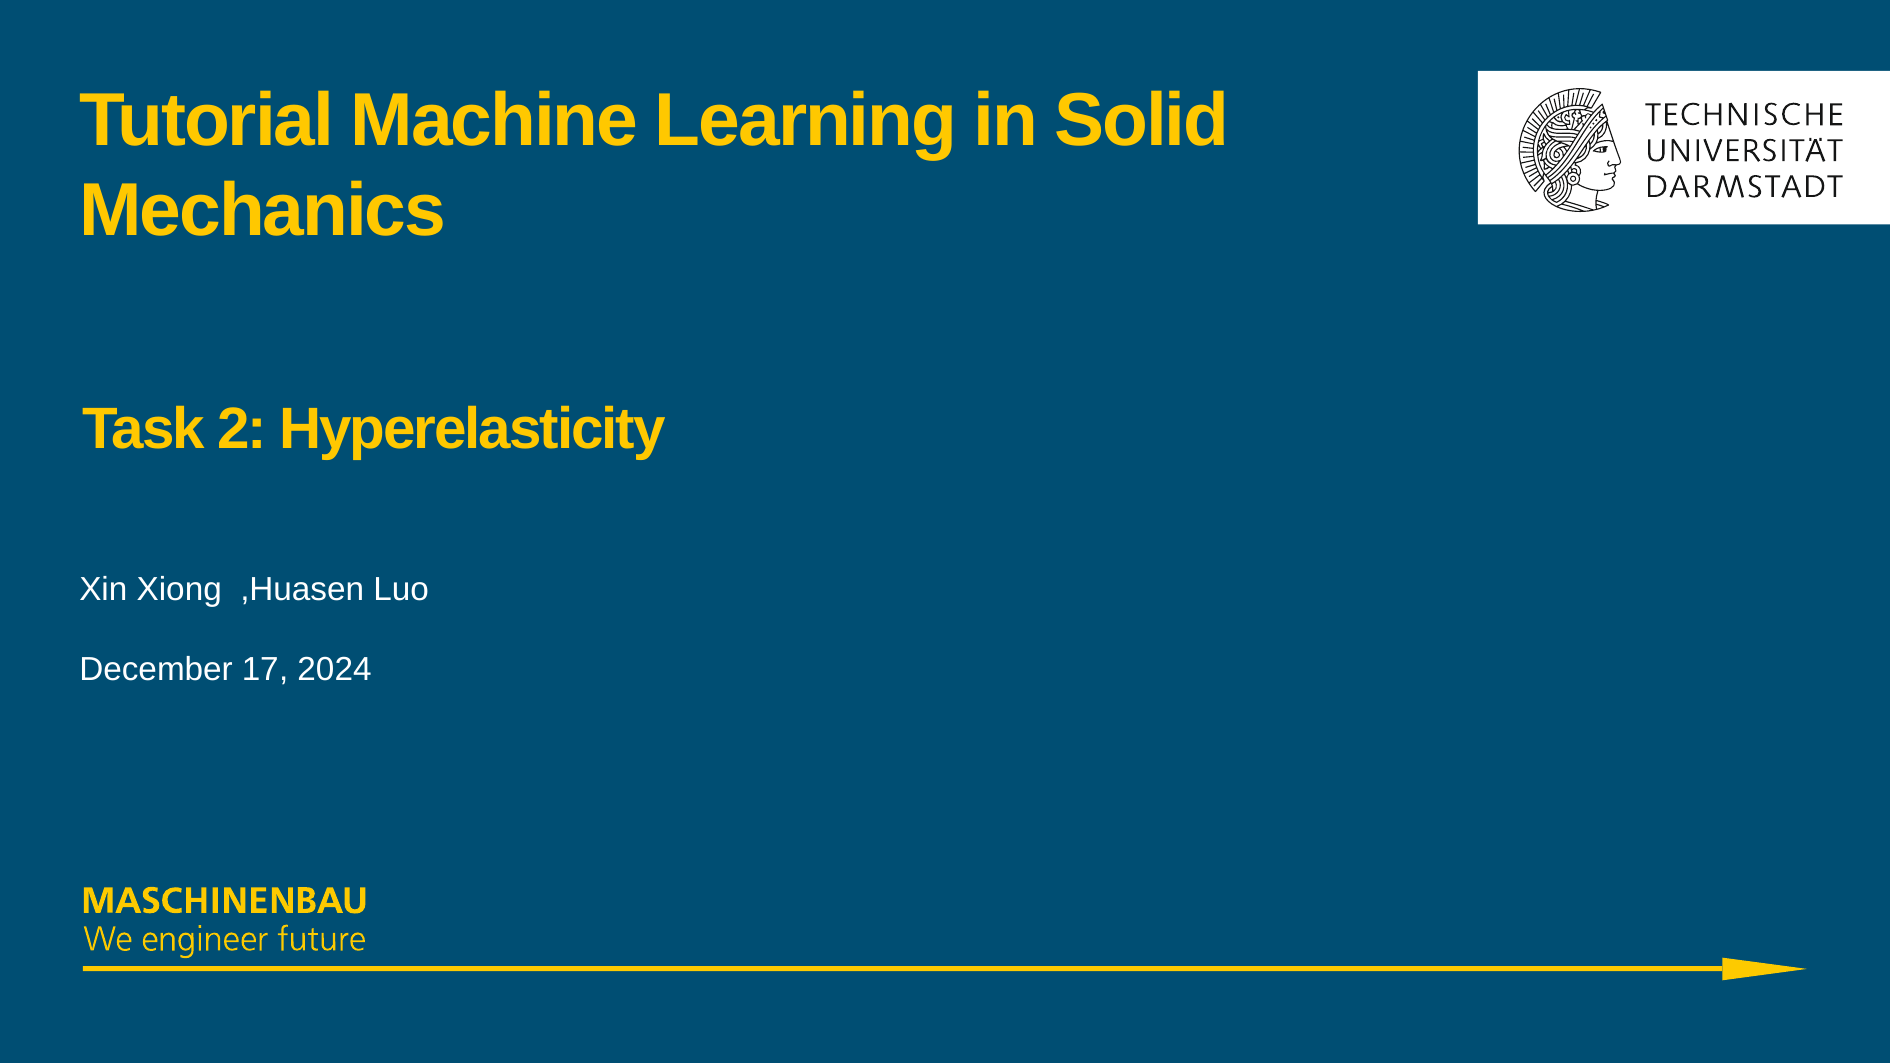

# Tutorial Machine Learning in Solid Mechanics
Task 2: Hyperelasticity
Xin Xiong  ,Huasen Luo

December 17, 2024